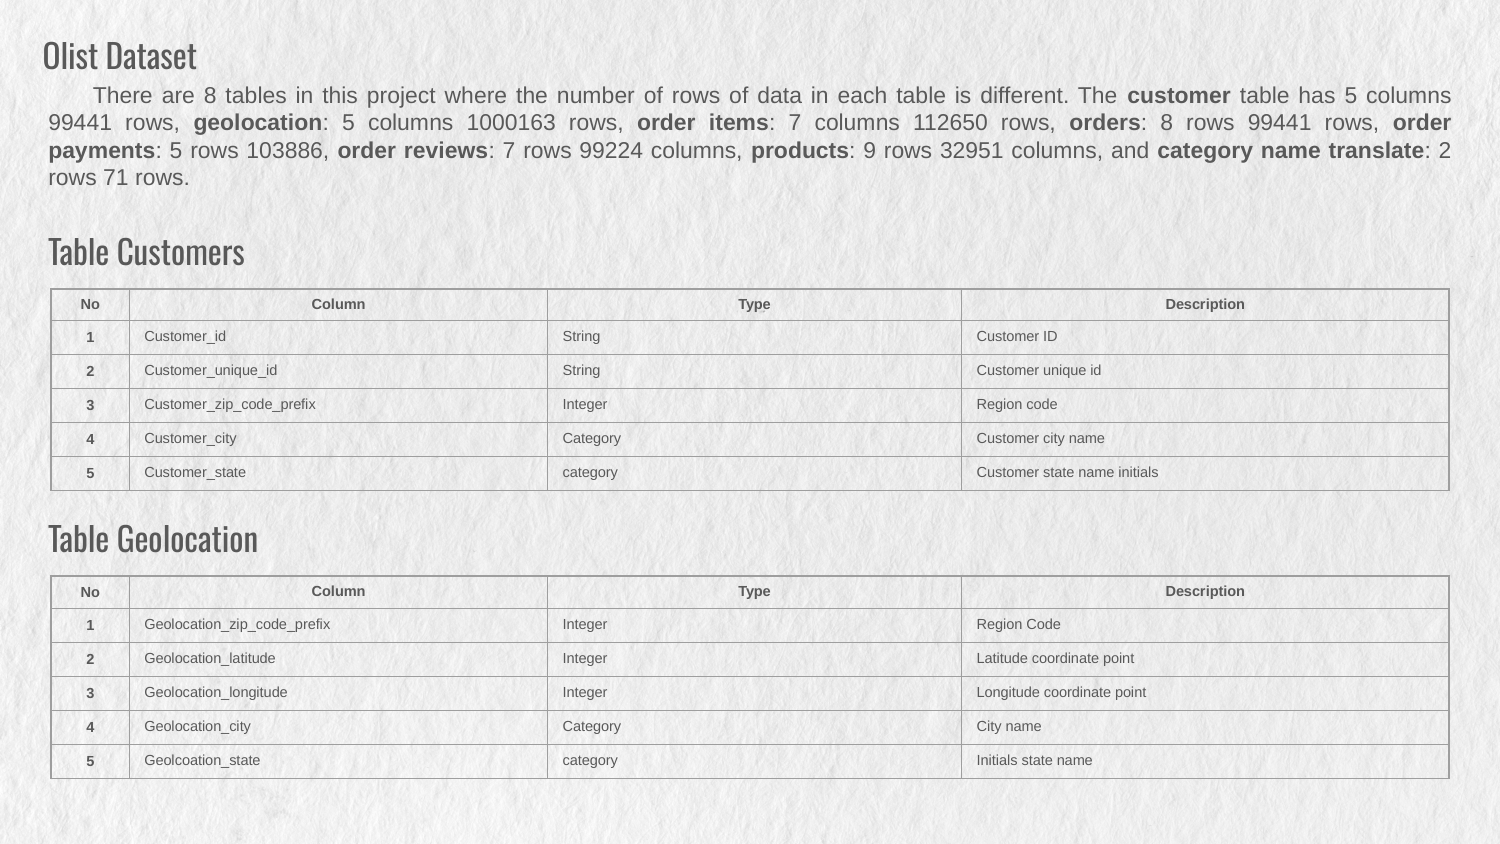

Olist Dataset
     There are 8 tables in this project where the number of rows of data in each table is different. The customer table has 5 columns 99441 rows, geolocation: 5 columns 1000163 rows, order items: 7 columns 112650 rows, orders: 8 rows 99441 rows, order payments: 5 rows 103886, order reviews: 7 rows 99224 columns, products: 9 rows 32951 columns, and category name translate: 2 rows 71 rows.
Table Customers
| No | Column | Type | Description |
| --- | --- | --- | --- |
| 1 | Customer\_id | String | Customer ID |
| 2 | Customer\_unique\_id | String | Customer unique id |
| 3 | Customer\_zip\_code\_prefix | Integer | Region code |
| 4 | Customer\_city | Category | Customer city name |
| 5 | Customer\_state | category | Customer state name initials |
Table Geolocation
| No | Column | Type | Description |
| --- | --- | --- | --- |
| 1 | Geolocation\_zip\_code\_prefix | Integer | Region Code |
| 2 | Geolocation\_latitude | Integer | Latitude coordinate point |
| 3 | Geolocation\_longitude | Integer | Longitude coordinate point |
| 4 | Geolocation\_city | Category | City name |
| 5 | Geolcoation\_state | category | Initials state name |